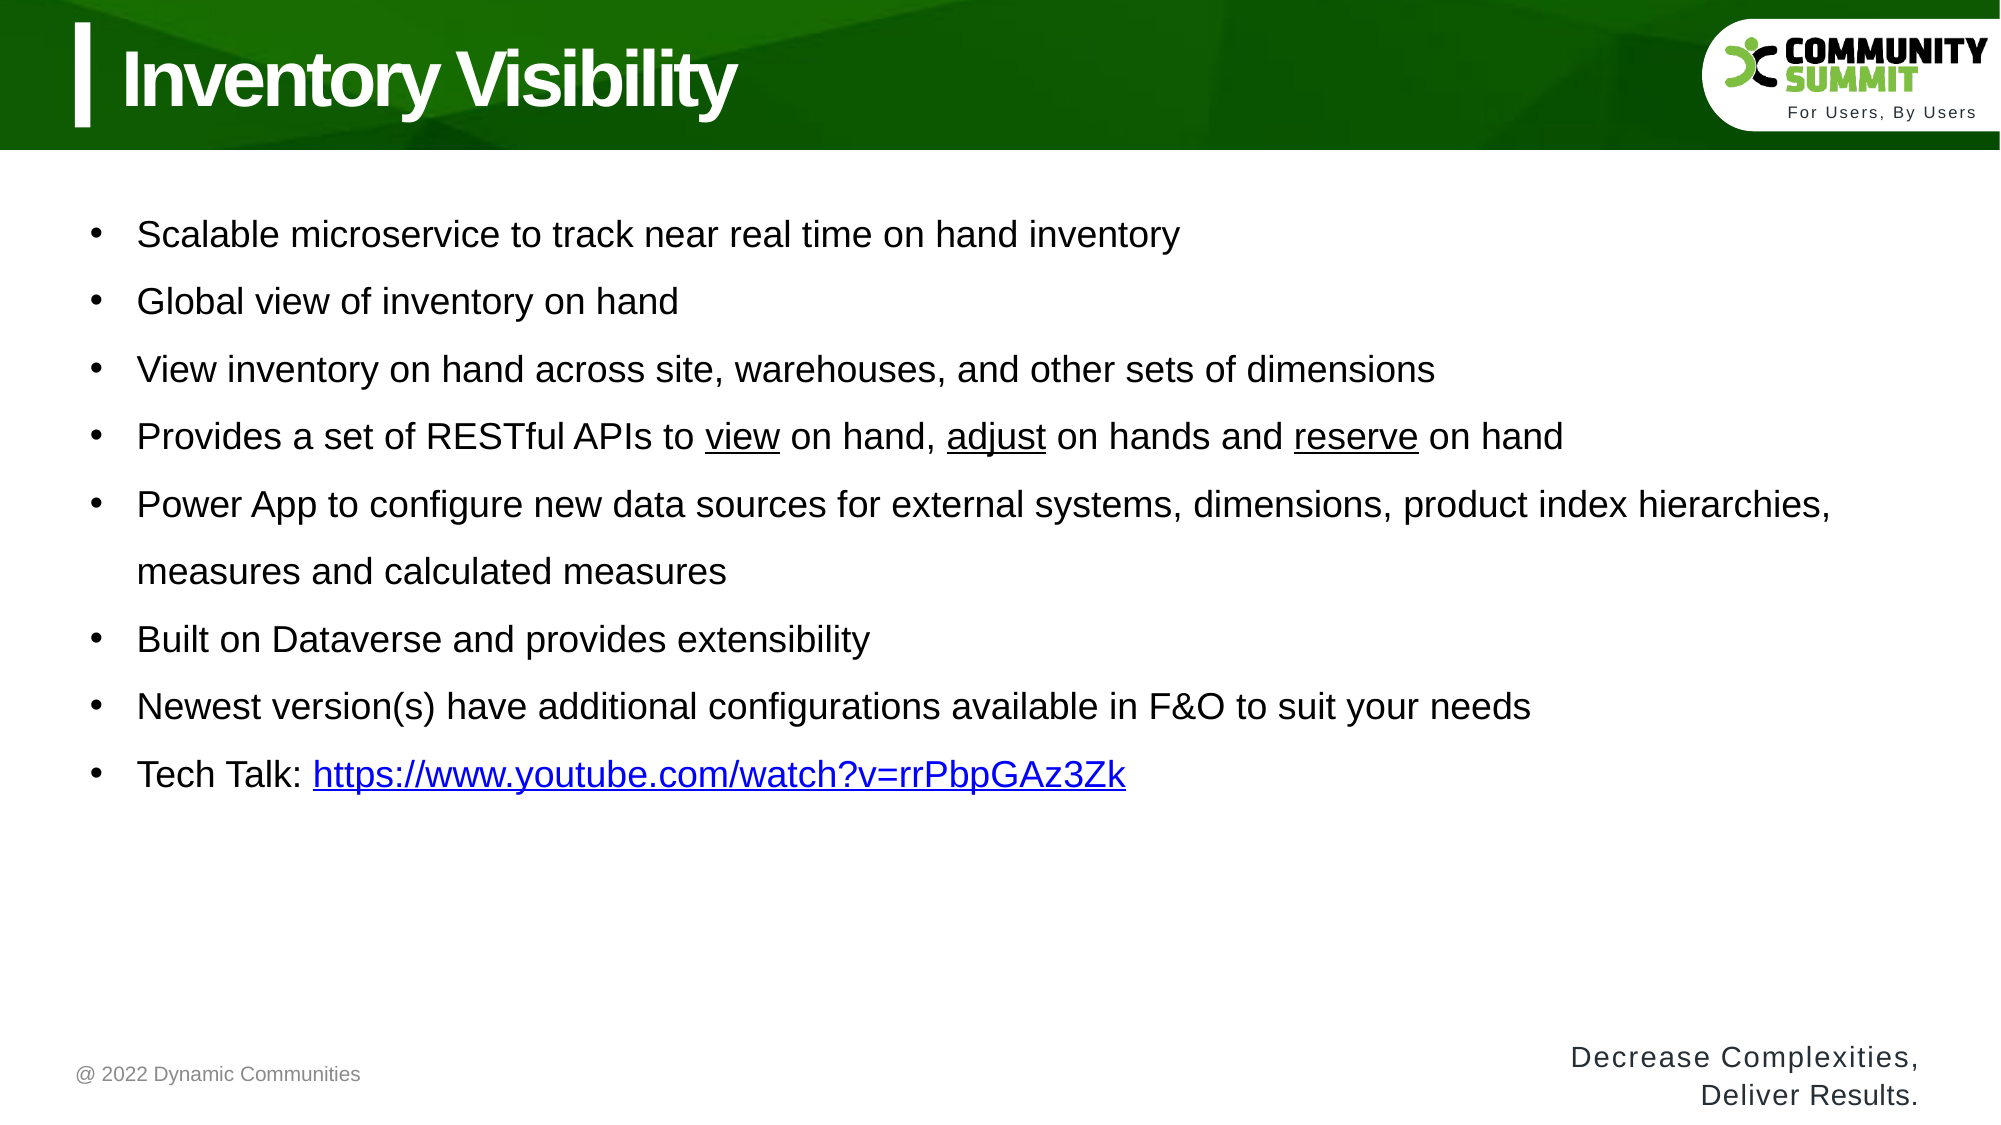

Inventory Visibility
Scalable microservice to track near real time on hand inventory
Global view of inventory on hand
View inventory on hand across site, warehouses, and other sets of dimensions
Provides a set of RESTful APIs to view on hand, adjust on hands and reserve on hand
Power App to configure new data sources for external systems, dimensions, product index hierarchies, measures and calculated measures
Built on Dataverse and provides extensibility
Newest version(s) have additional configurations available in F&O to suit your needs
Tech Talk: https://www.youtube.com/watch?v=rrPbpGAz3Zk